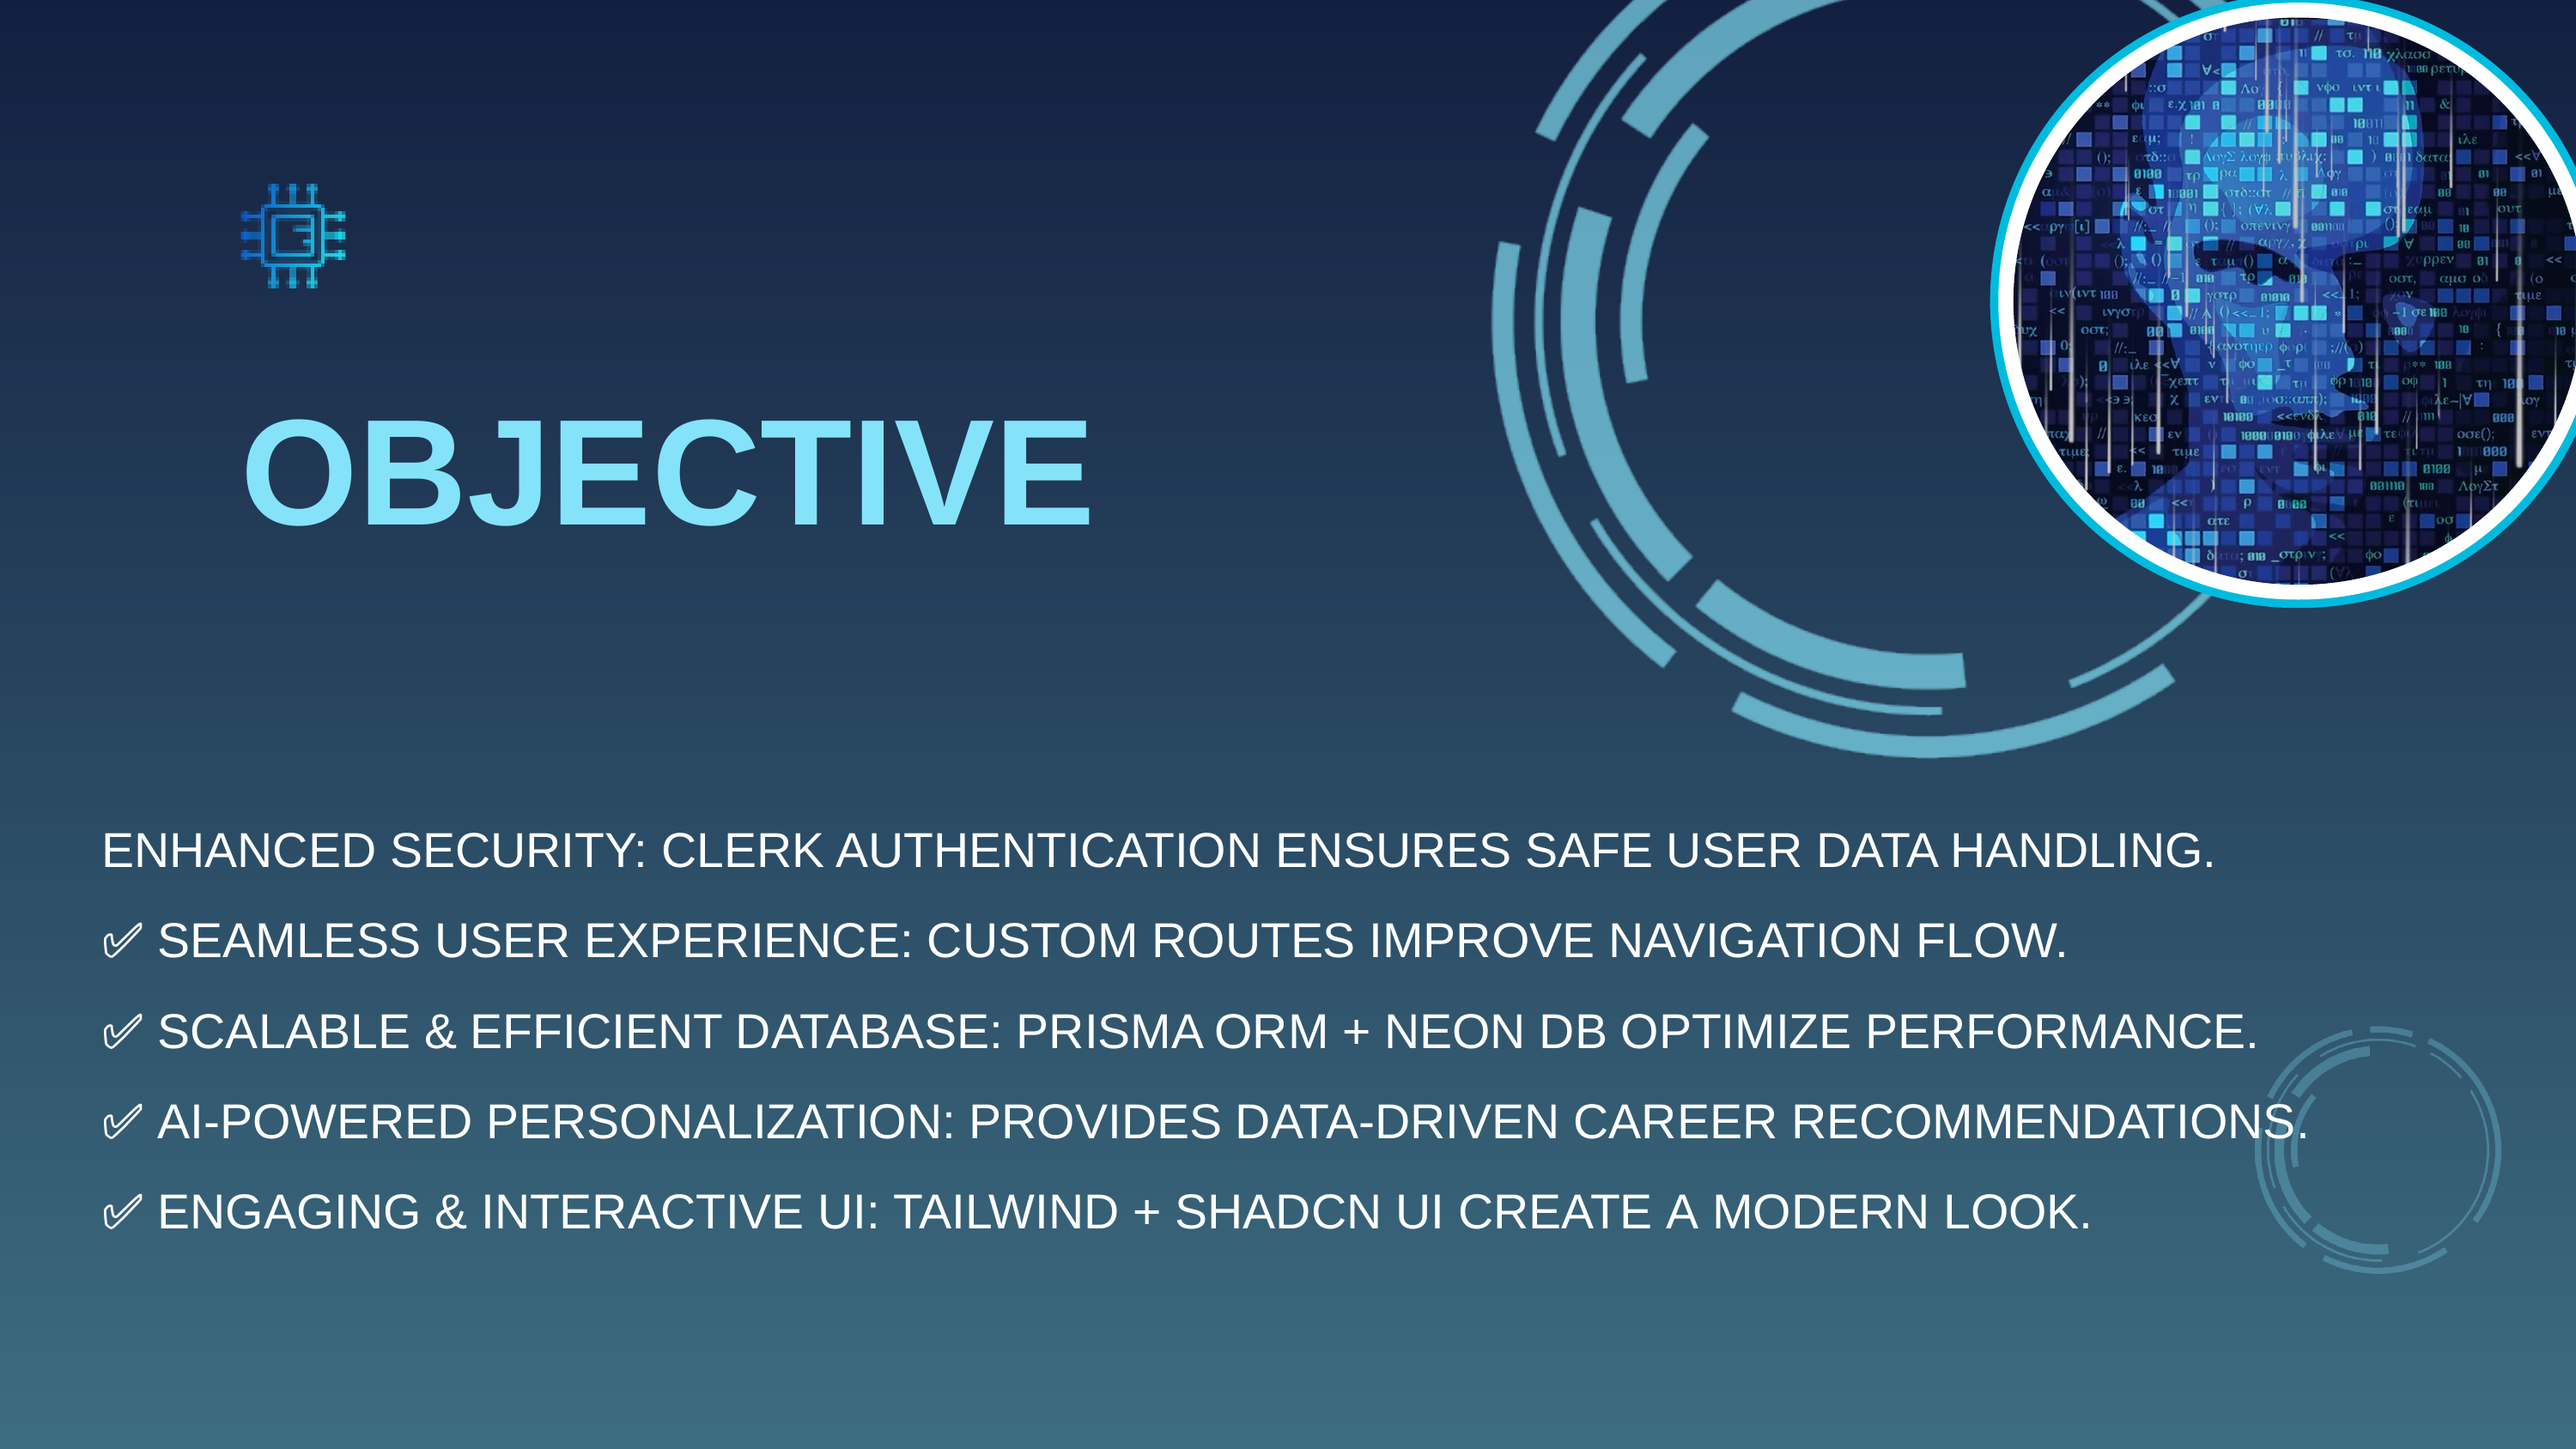

OBJECTIVE
ENHANCED SECURITY: CLERK AUTHENTICATION ENSURES SAFE USER DATA HANDLING.
✅ SEAMLESS USER EXPERIENCE: CUSTOM ROUTES IMPROVE NAVIGATION FLOW.
✅ SCALABLE & EFFICIENT DATABASE: PRISMA ORM + NEON DB OPTIMIZE PERFORMANCE.
✅ AI-POWERED PERSONALIZATION: PROVIDES DATA-DRIVEN CAREER RECOMMENDATIONS.
✅ ENGAGING & INTERACTIVE UI: TAILWIND + SHADCN UI CREATE A MODERN LOOK.